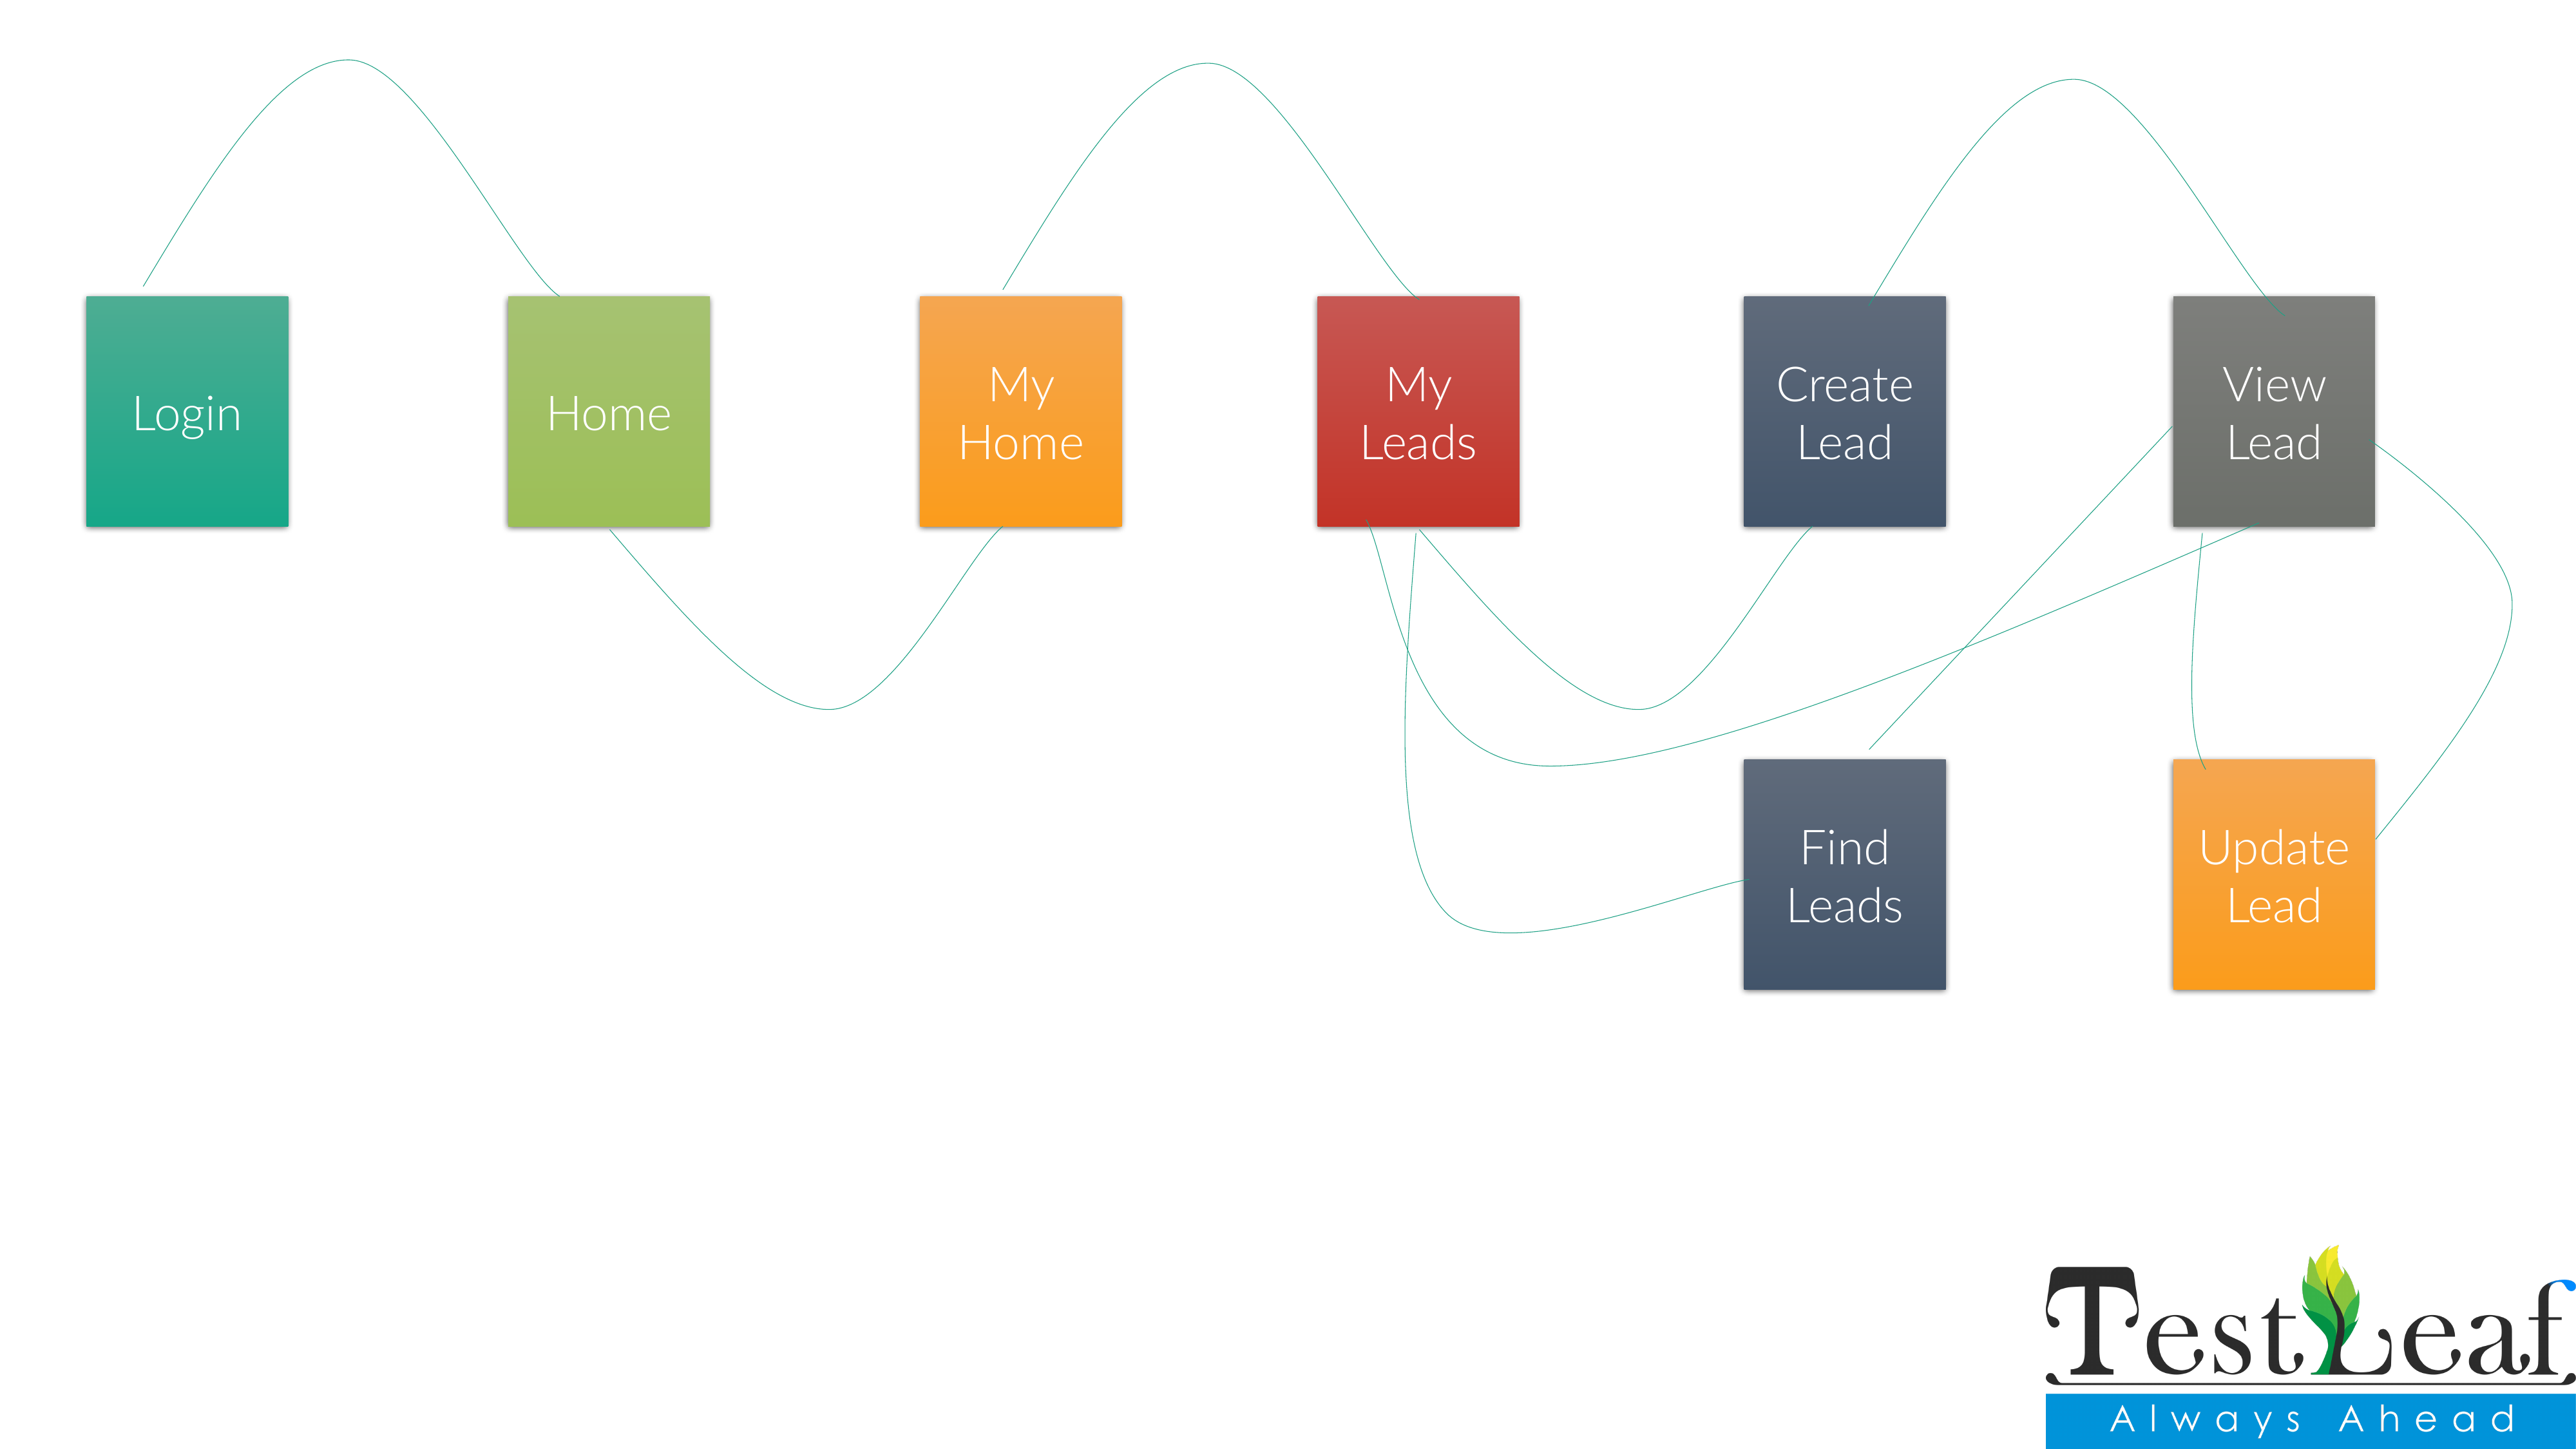

Login
Home
My Home
My Leads
Create Lead
View Lead

Find Leads
Update Lead